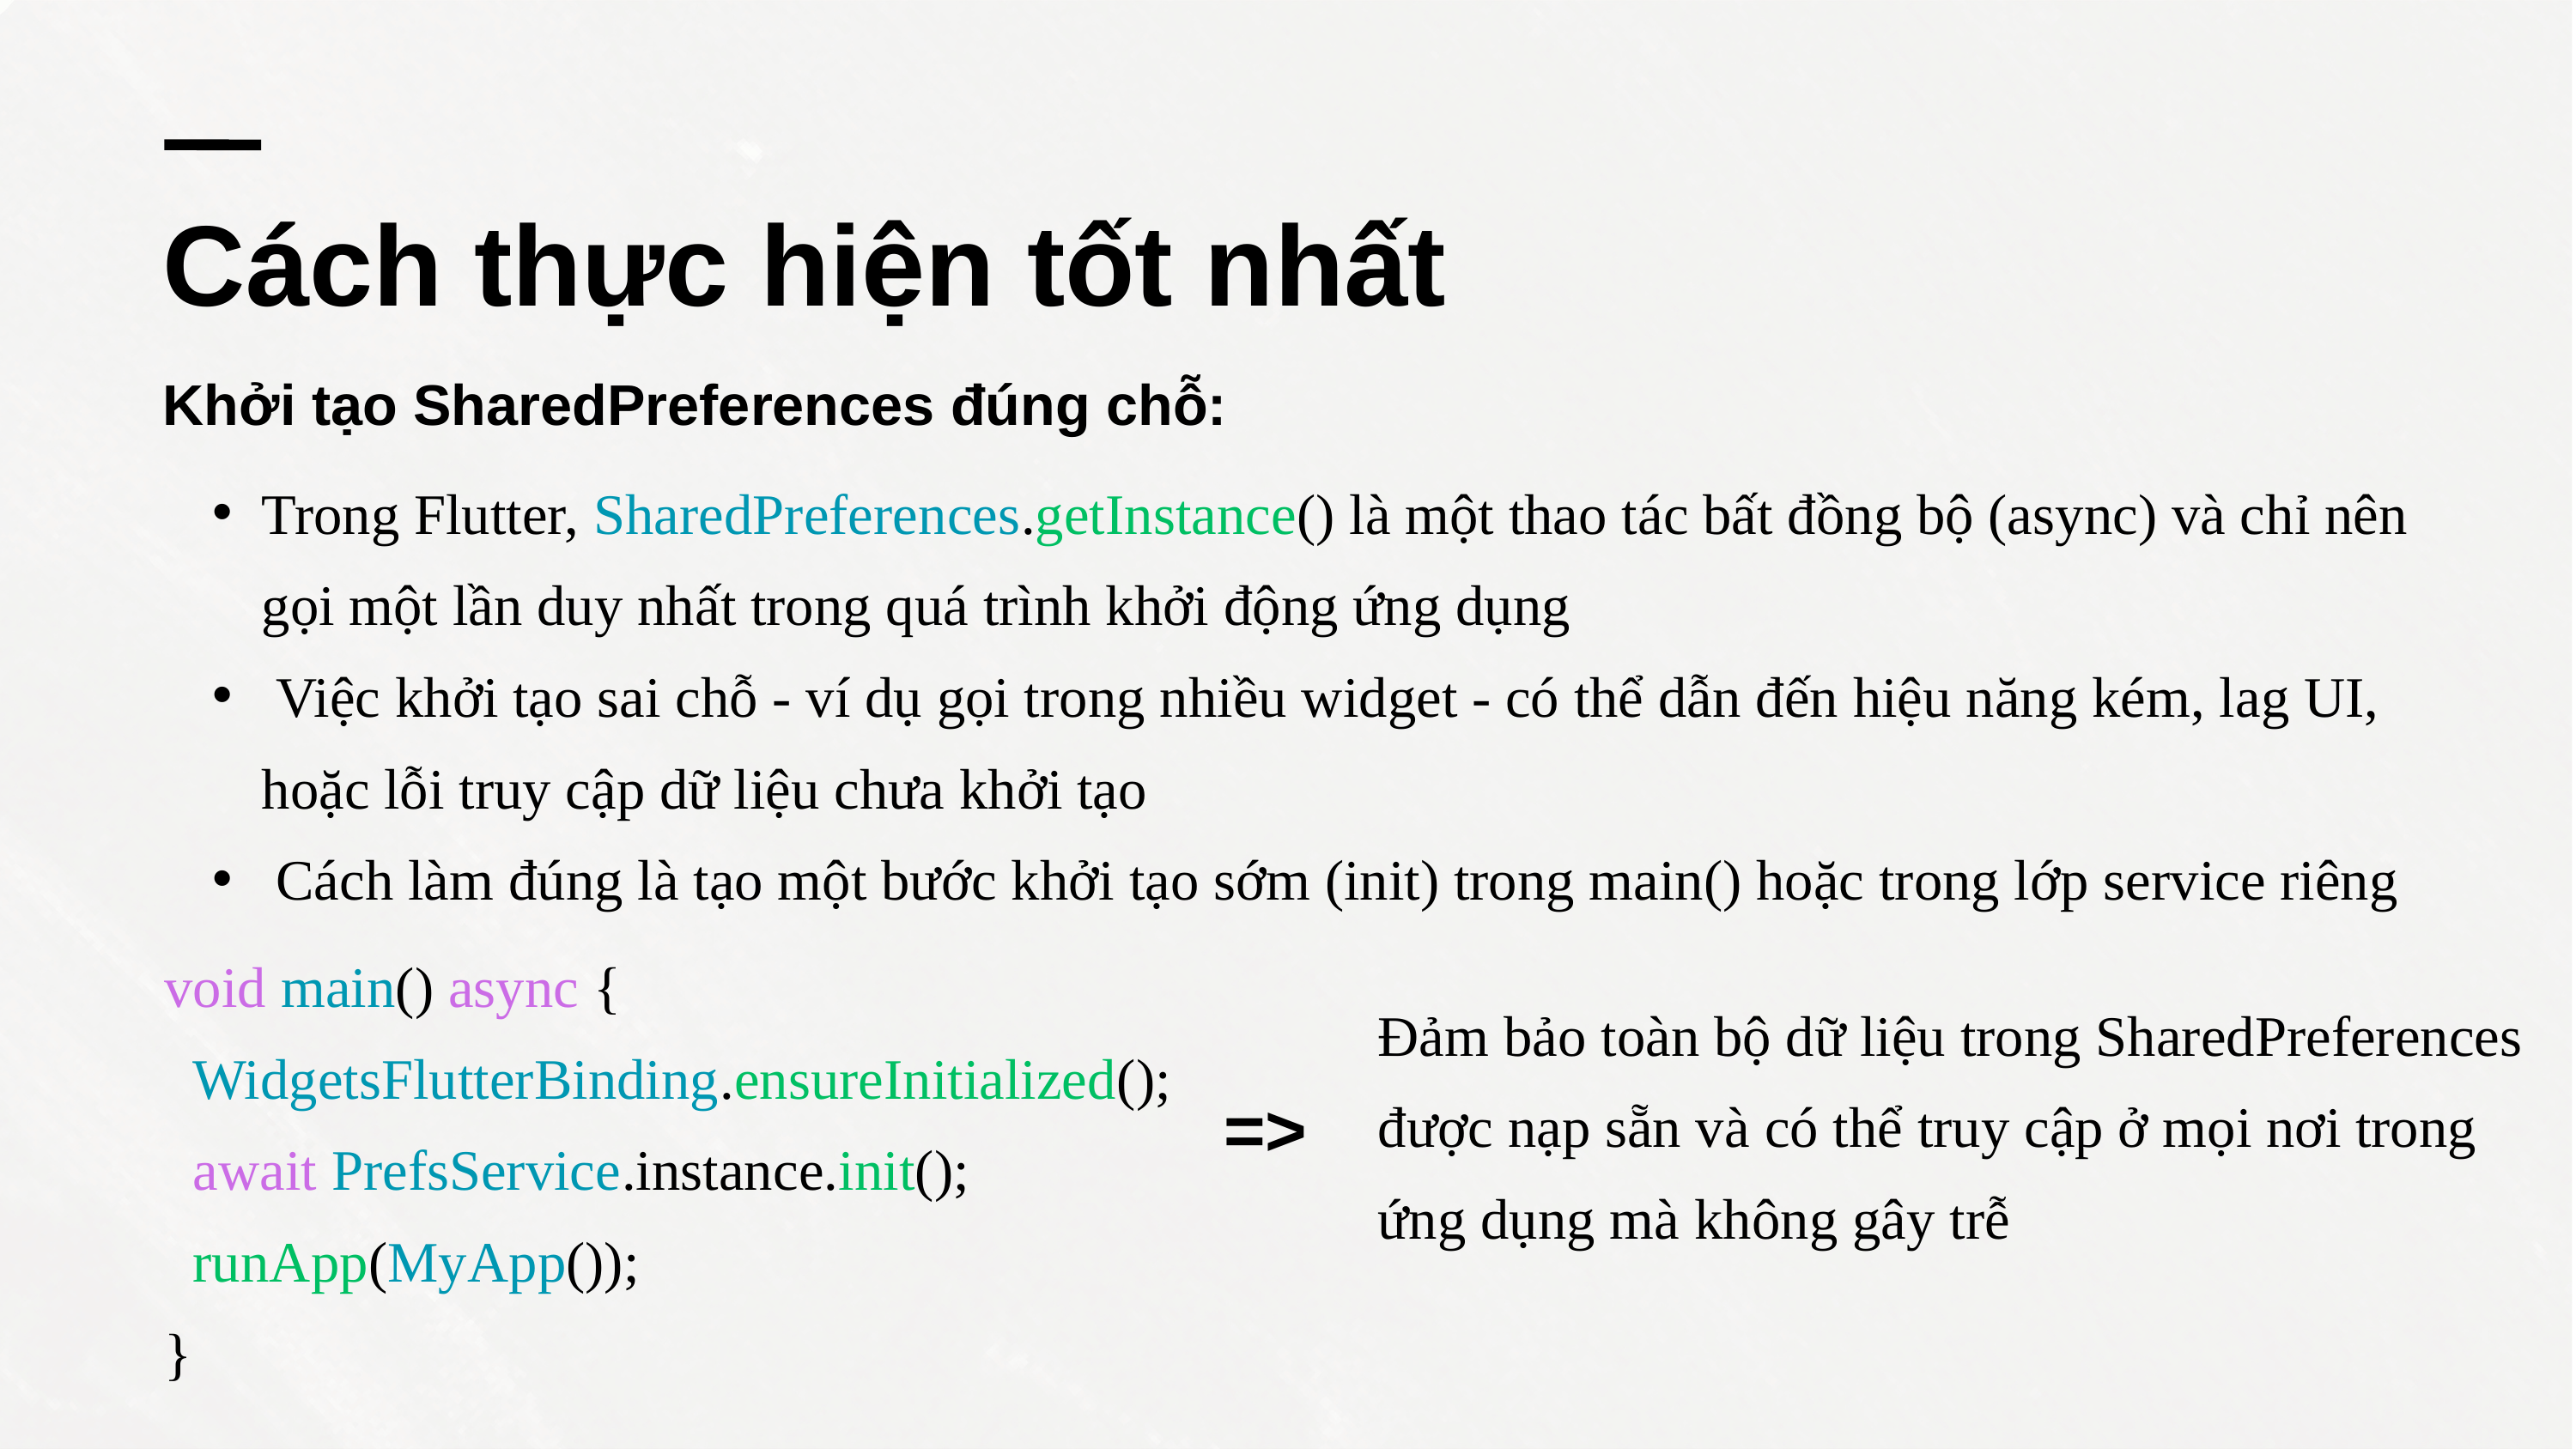

Cách thực hiện tốt nhất
Khởi tạo SharedPreferences đúng chỗ:
Trong Flutter, SharedPreferences.getInstance() là một thao tác bất đồng bộ (async) và chỉ nên gọi một lần duy nhất trong quá trình khởi động ứng dụng
 Việc khởi tạo sai chỗ - ví dụ gọi trong nhiều widget - có thể dẫn đến hiệu năng kém, lag UI, hoặc lỗi truy cập dữ liệu chưa khởi tạo
 Cách làm đúng là tạo một bước khởi tạo sớm (init) trong main() hoặc trong lớp service riêng
void main() async {
  WidgetsFlutterBinding.ensureInitialized();
  await PrefsService.instance.init();
  runApp(MyApp());
}
Đảm bảo toàn bộ dữ liệu trong SharedPreferences được nạp sẵn và có thể truy cập ở mọi nơi trong ứng dụng mà không gây trễ
=>